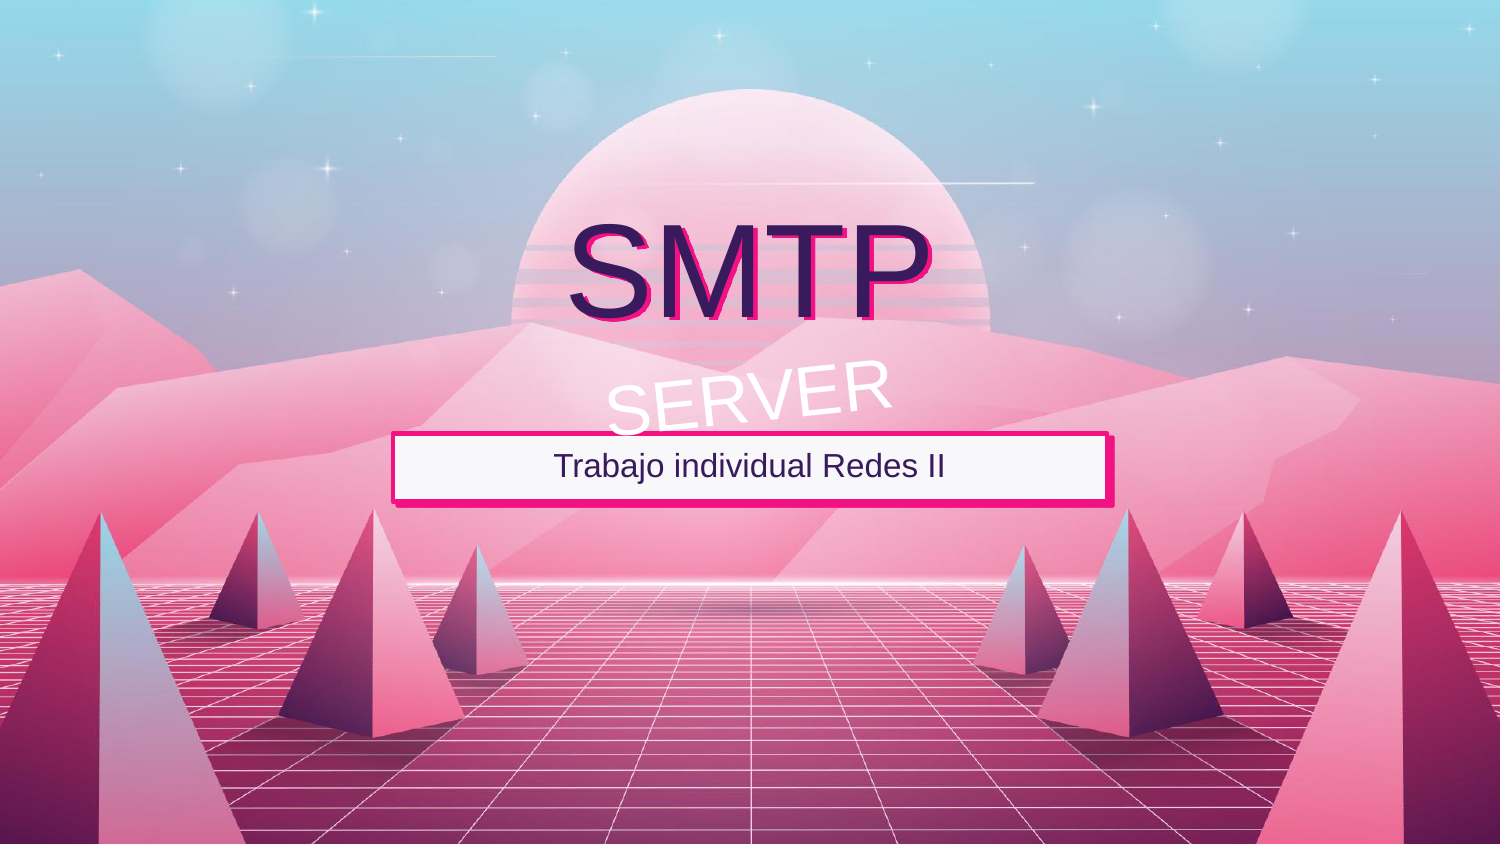

# SMTP
SERVER
Trabajo individual Redes II